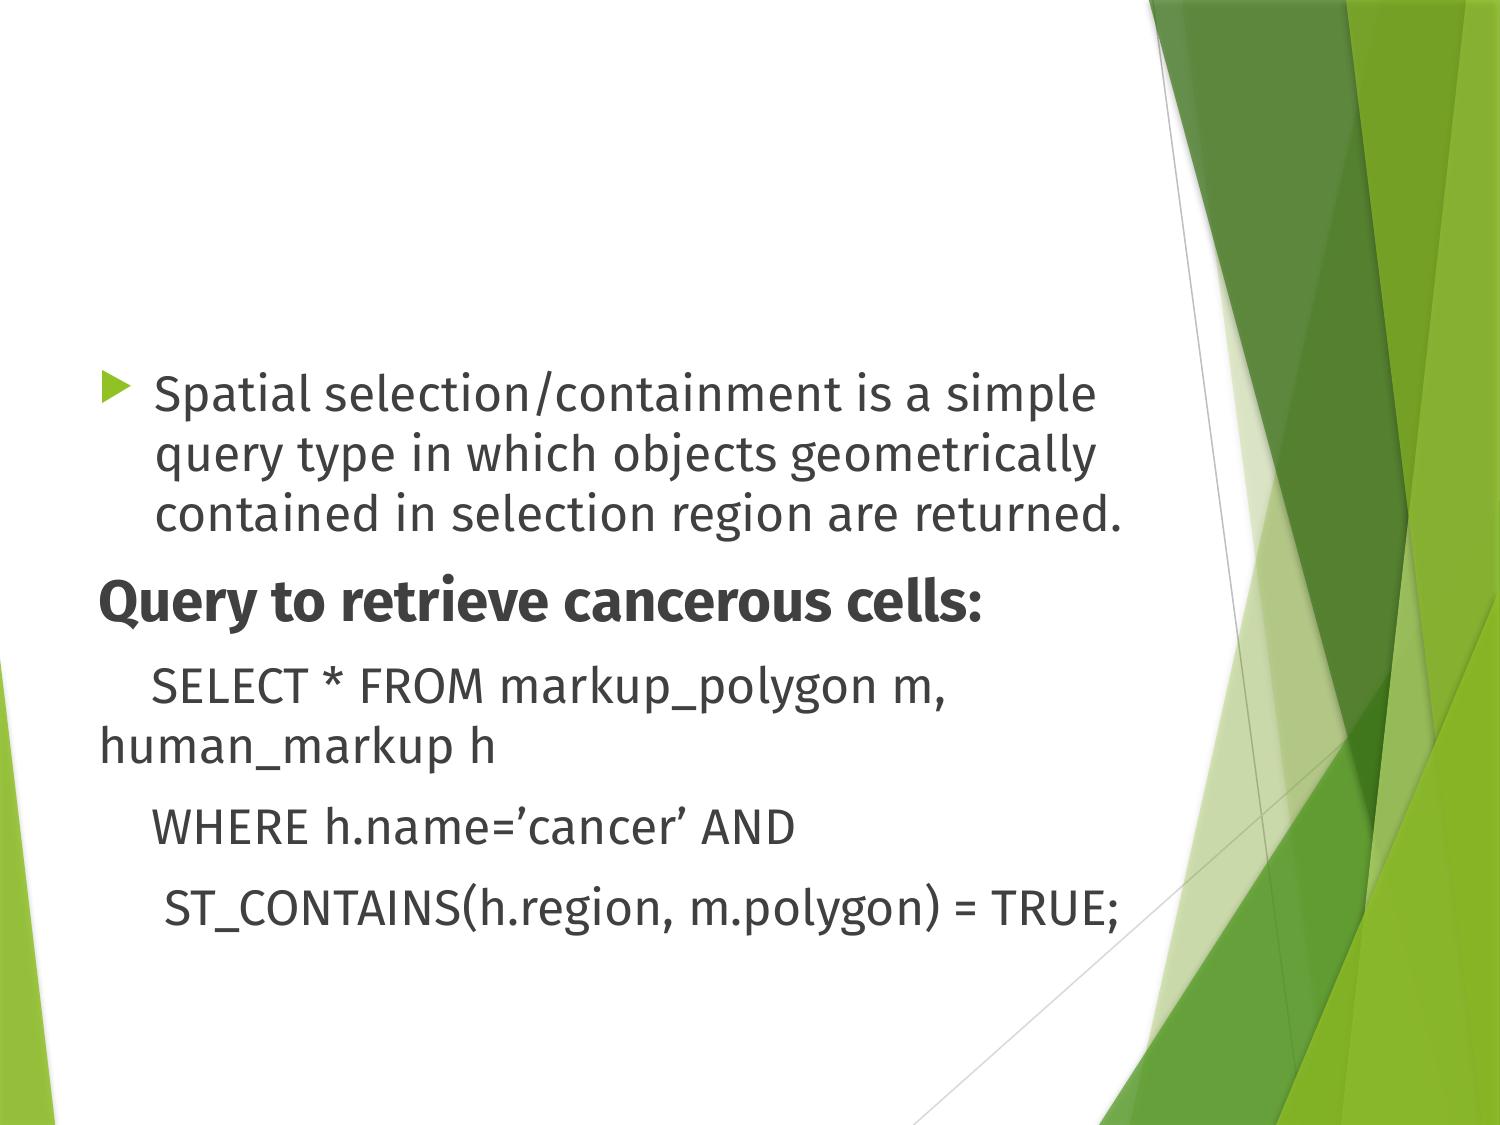

#
Spatial selection/containment is a simple query type in which objects geometrically contained in selection region are returned.
Query to retrieve cancerous cells:
    SELECT * FROM markup_polygon m, human_markup h
    WHERE h.name=’cancer’ AND
     ST_CONTAINS(h.region, m.polygon) = TRUE;